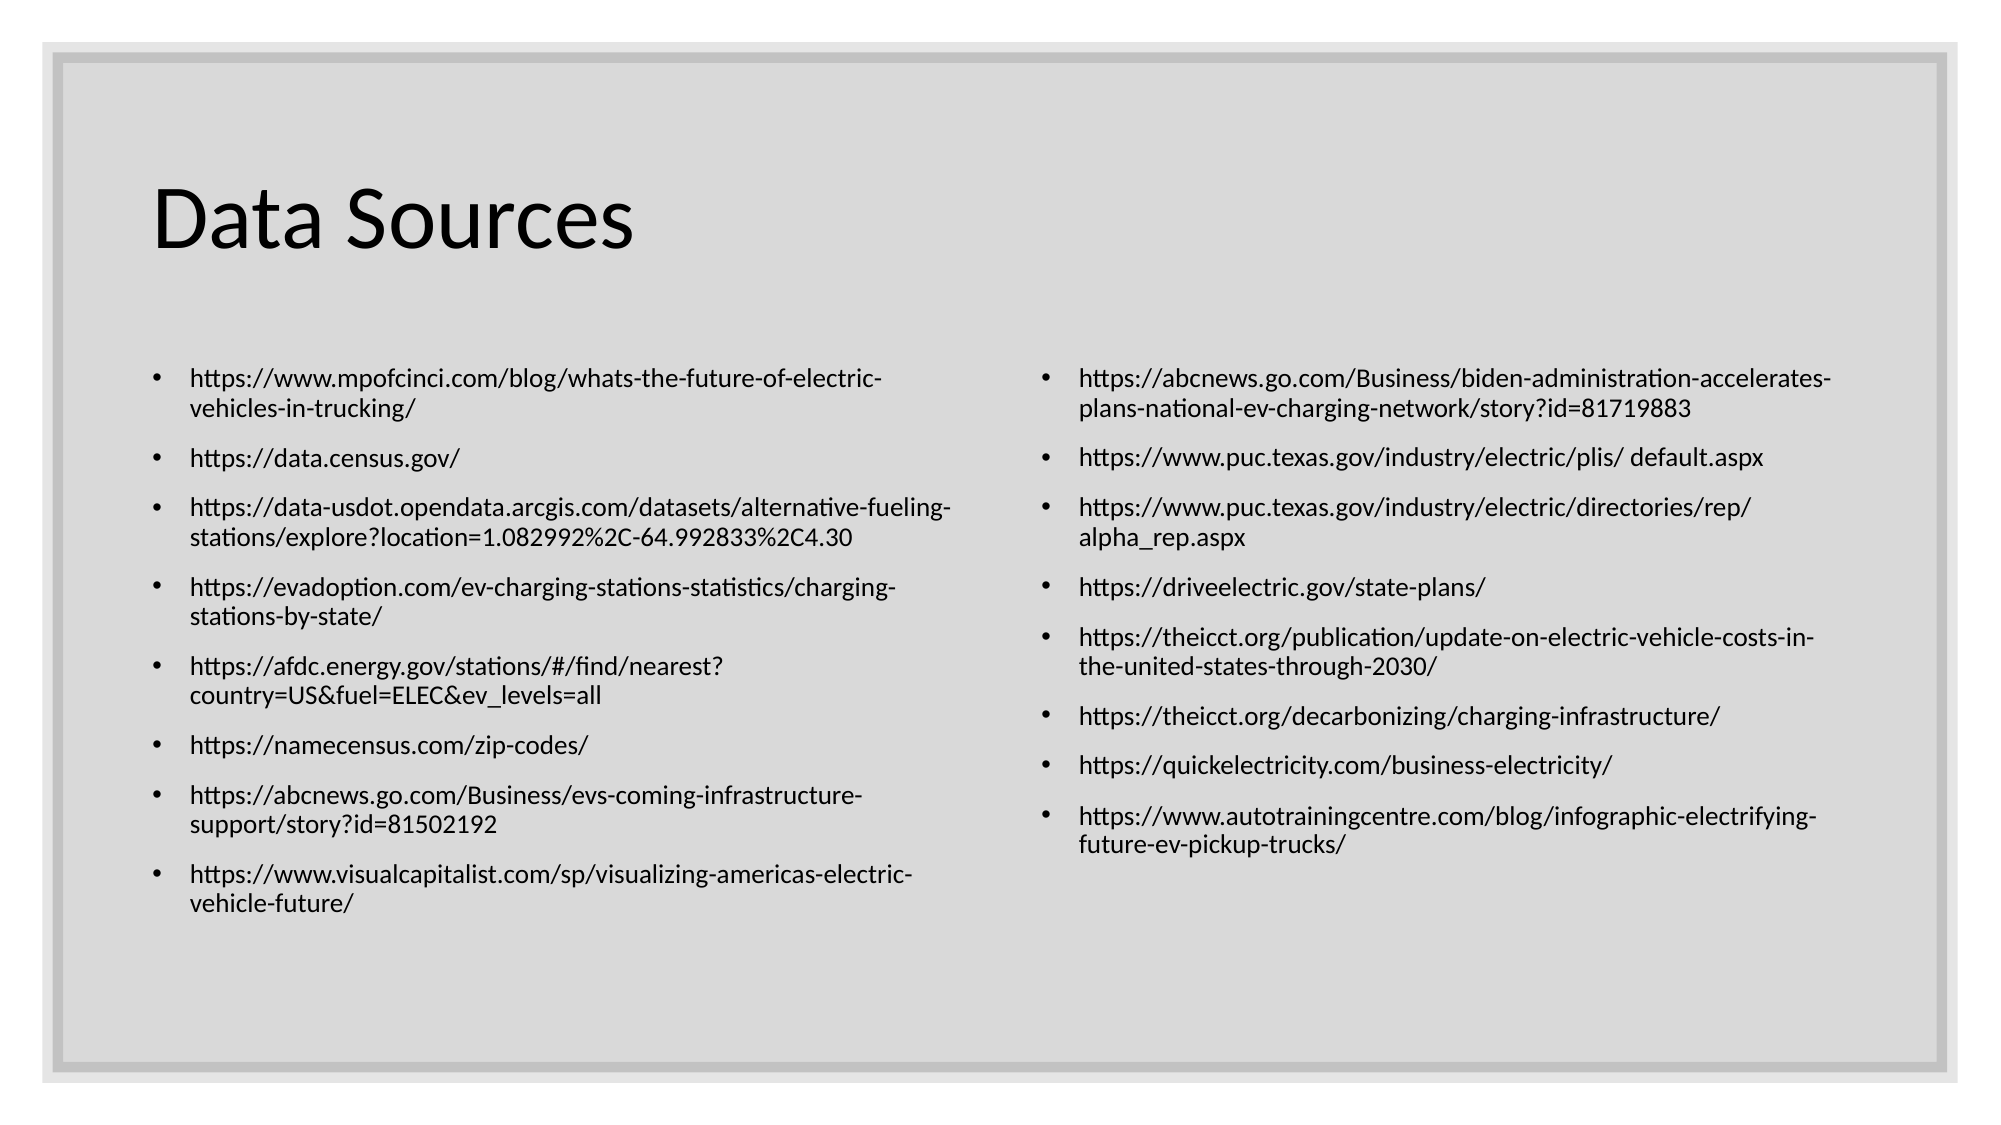

# Data Sources
https://www.mpofcinci.com/blog/whats-the-future-of-electric-vehicles-in-trucking/
https://data.census.gov/
https://data-usdot.opendata.arcgis.com/datasets/alternative-fueling-stations/explore?location=1.082992%2C-64.992833%2C4.30
https://evadoption.com/ev-charging-stations-statistics/charging-stations-by-state/
https://afdc.energy.gov/stations/#/find/nearest?country=US&fuel=ELEC&ev_levels=all
https://namecensus.com/zip-codes/
https://abcnews.go.com/Business/evs-coming-infrastructure-support/story?id=81502192
https://www.visualcapitalist.com/sp/visualizing-americas-electric-vehicle-future/

https://abcnews.go.com/Business/biden-administration-accelerates-plans-national-ev-charging-network/story?id=81719883
https://www.puc.texas.gov/industry/electric/plis/ default.aspx
https://www.puc.texas.gov/industry/electric/directories/rep/alpha_rep.aspx
https://driveelectric.gov/state-plans/
https://theicct.org/publication/update-on-electric-vehicle-costs-in-the-united-states-through-2030/
https://theicct.org/decarbonizing/charging-infrastructure/
https://quickelectricity.com/business-electricity/
https://www.autotrainingcentre.com/blog/infographic-electrifying-future-ev-pickup-trucks/